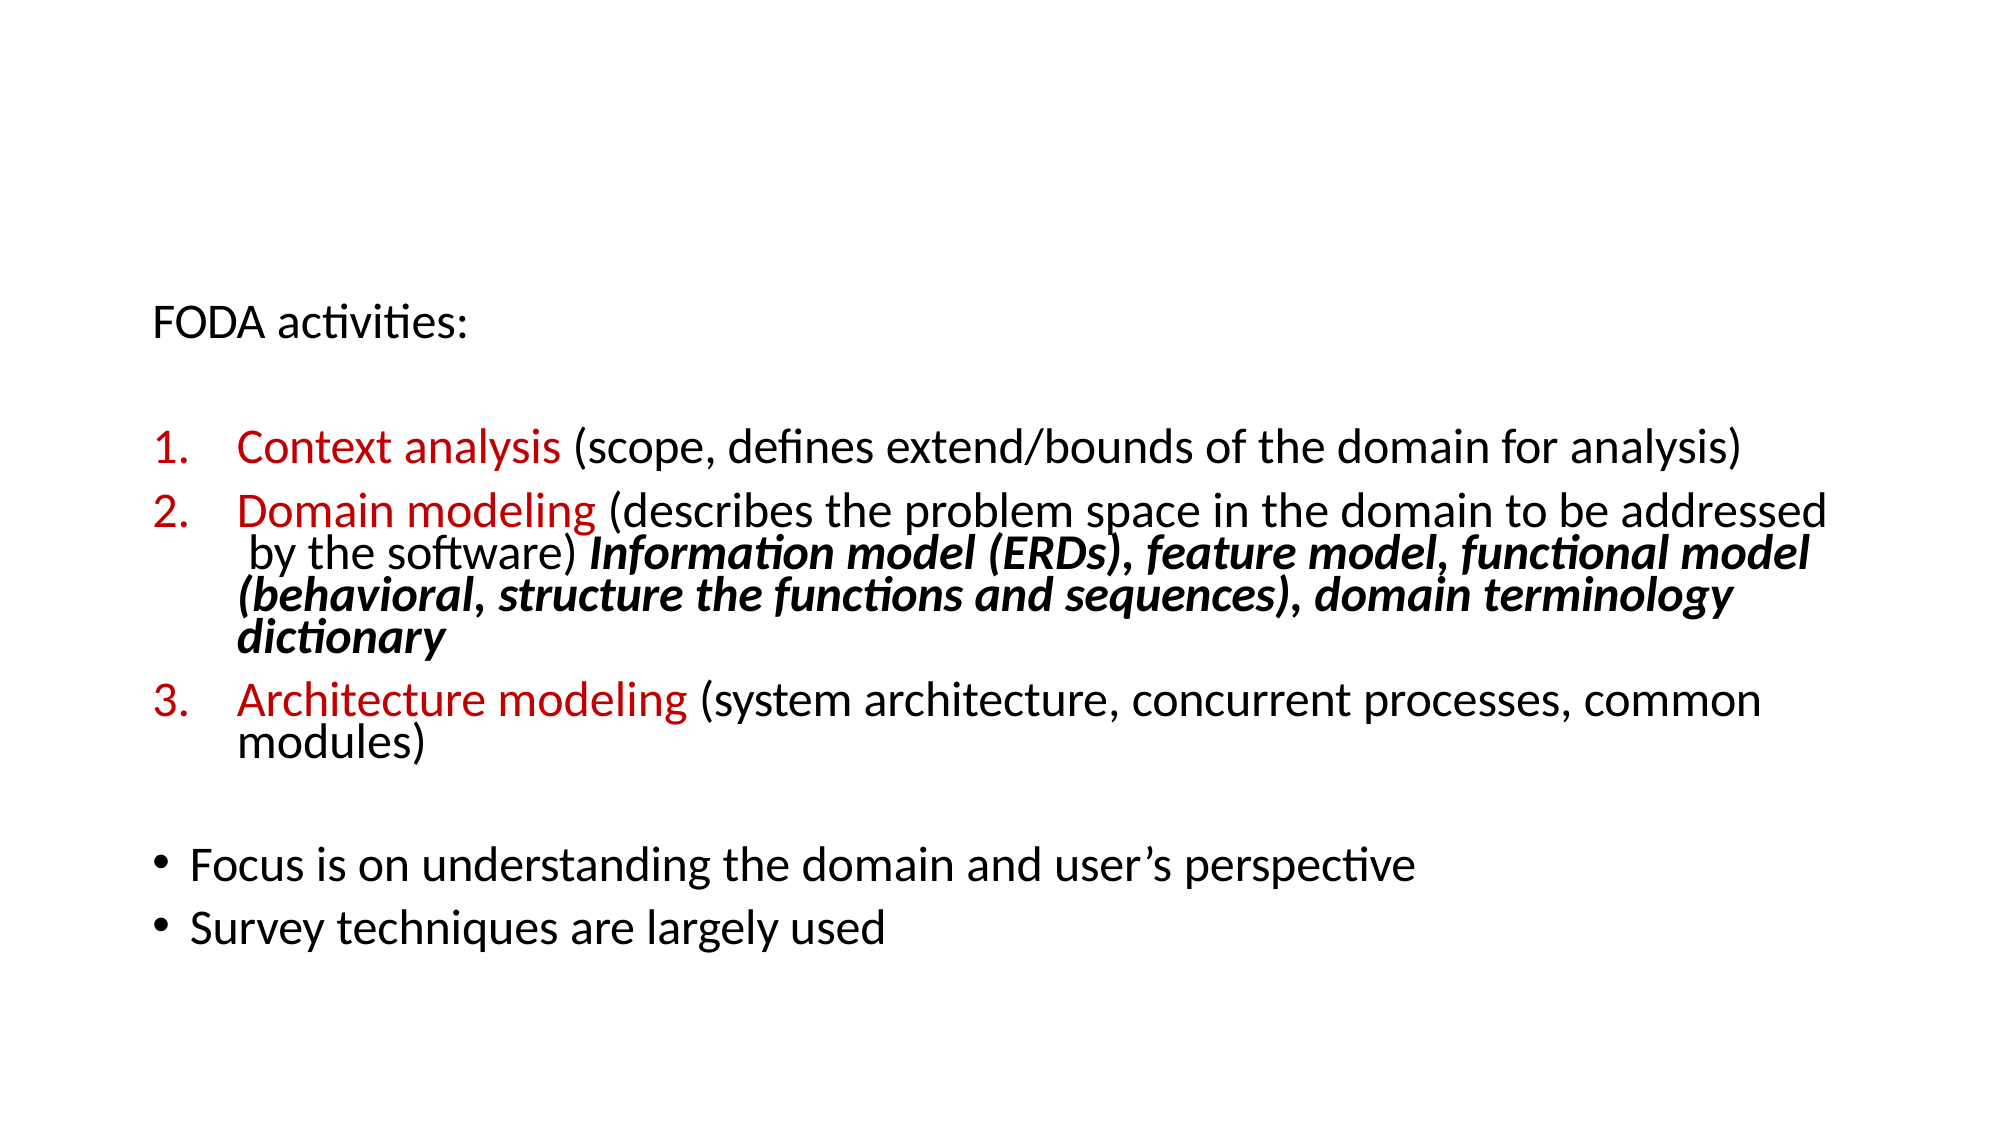

FODA activities:

Context analysis (scope, defines extend/bounds of the domain for analysis)
Domain modeling (describes the problem space in the domain to be addressed  by the software) Information model (ERDs), feature model, functional model  (behavioral, structure the functions and sequences), domain terminology  dictionary
Architecture modeling (system architecture, concurrent processes, common  modules)

Focus is on understanding the domain and user’s perspective
Survey techniques are largely used